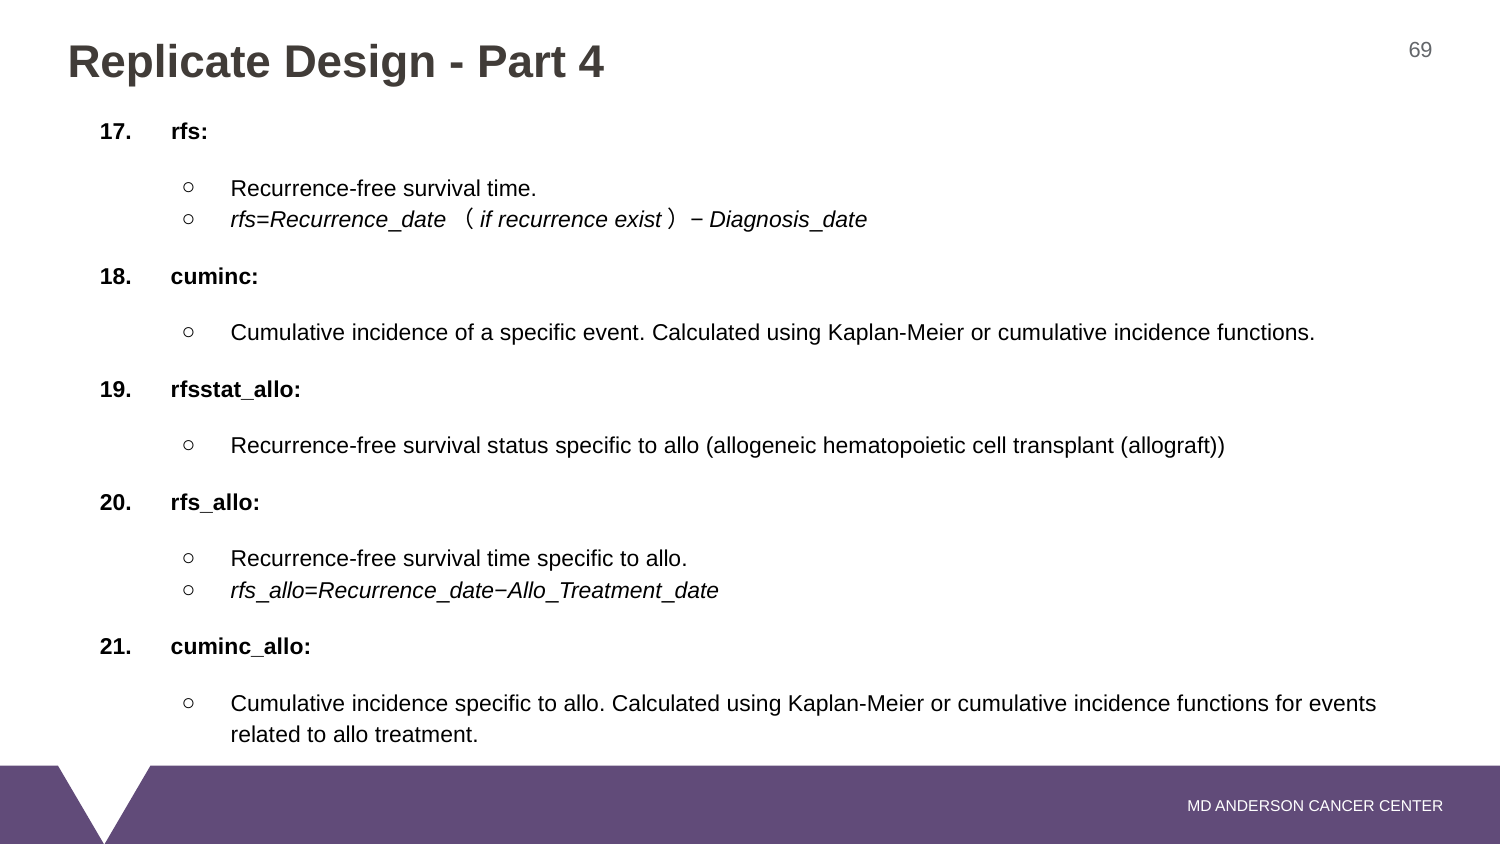

# Replicate Design - Part 4
69
   17.      rfs:
Recurrence-free survival time.
rfs=Recurrence_date（if recurrence exist）−Diagnosis_date
   18.      cuminc:
Cumulative incidence of a specific event. Calculated using Kaplan-Meier or cumulative incidence functions.
   19.      rfsstat_allo:
Recurrence-free survival status specific to allo (allogeneic hematopoietic cell transplant (allograft))
   20.      rfs_allo:
Recurrence-free survival time specific to allo.
rfs_allo=Recurrence_date−Allo_Treatment_date
   21.      cuminc_allo:
Cumulative incidence specific to allo. Calculated using Kaplan-Meier or cumulative incidence functions for events related to allo treatment.